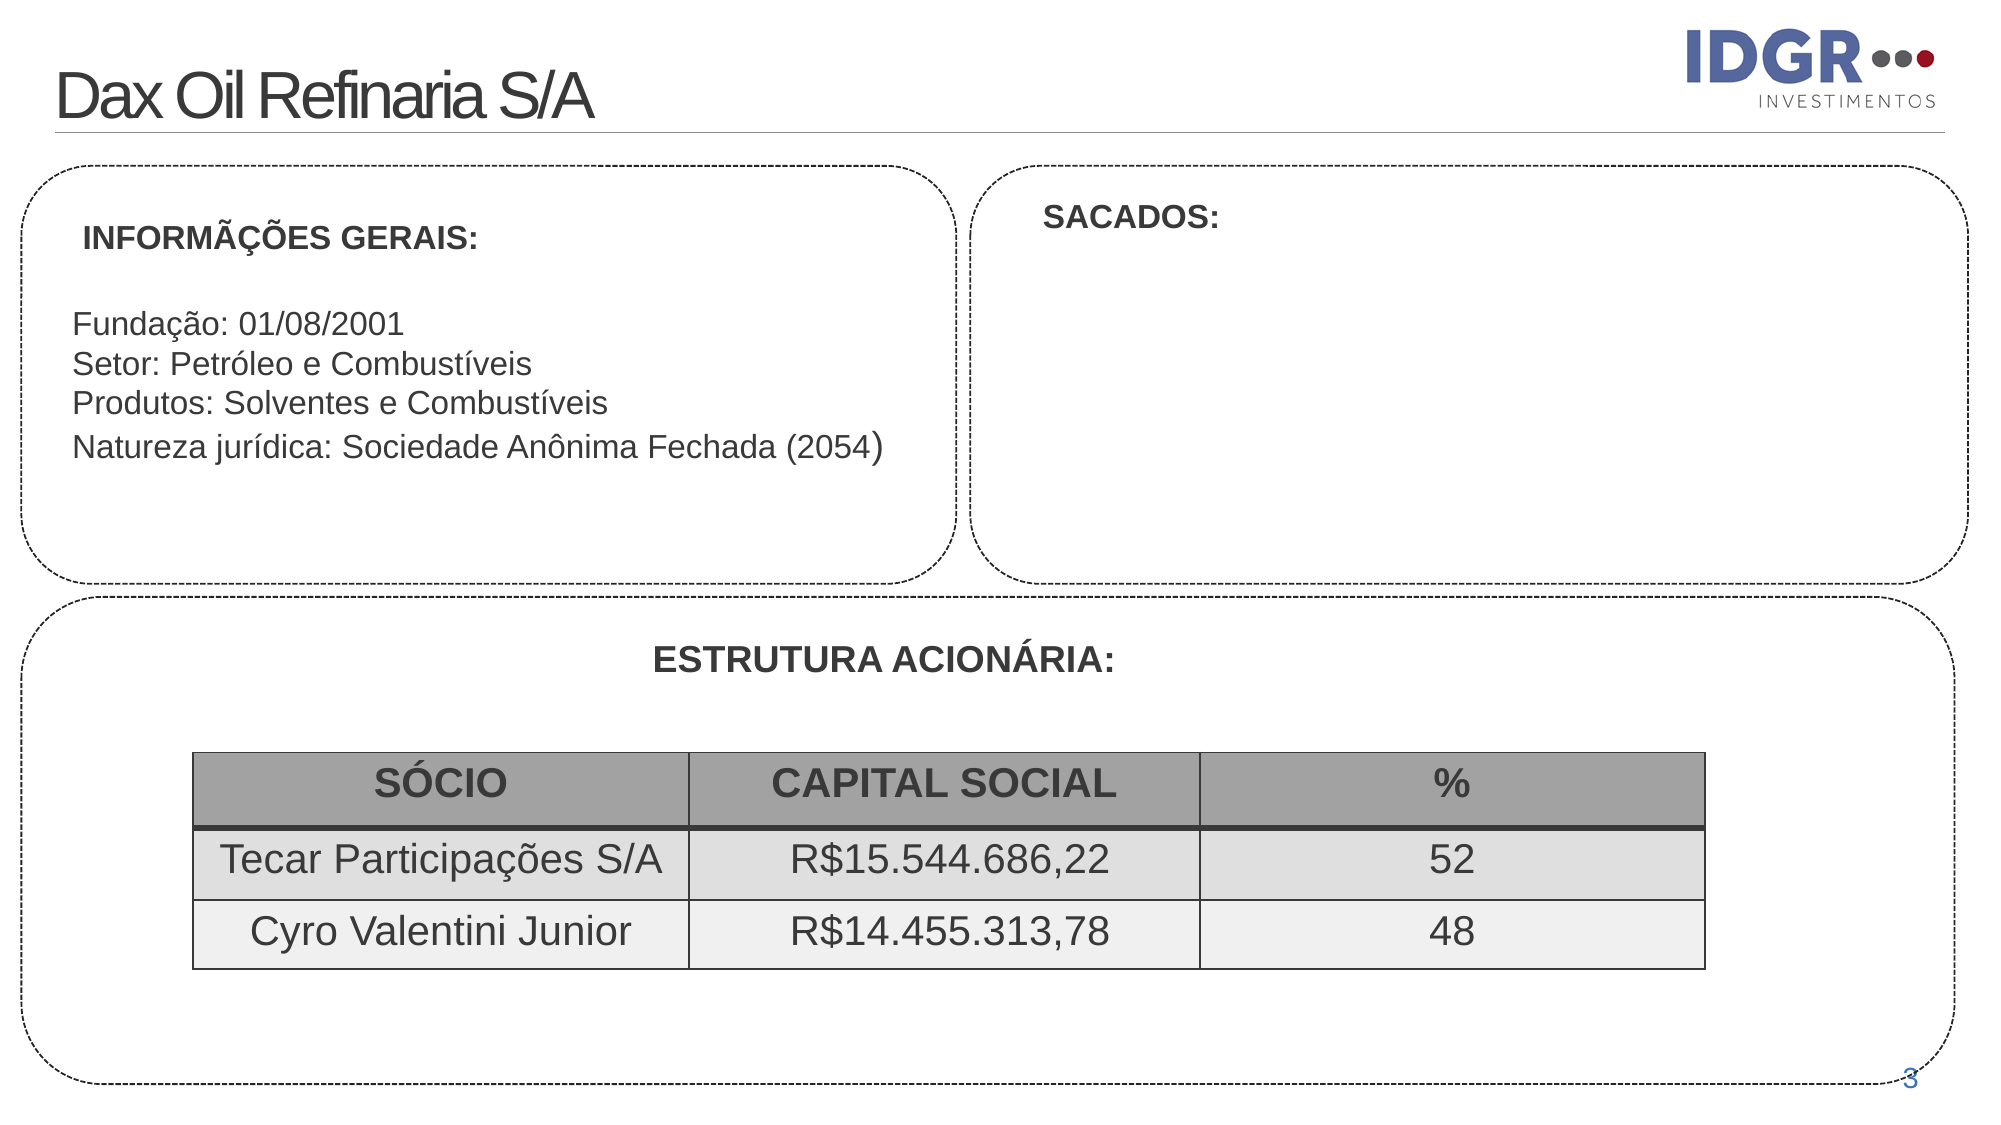

# Dax Oil Refinaria S/A

SACADOS:

 INFORMÃÇÕES GERAIS:
Fundação: 01/08/2001
Setor: Petróleo e Combustíveis
Produtos: Solventes e Combustíveis
Natureza jurídica: Sociedade Anônima Fechada (2054)

ESTRUTURA ACIONÁRIA:
| SÓCIO | CAPITAL SOCIAL | % |
| --- | --- | --- |
| Tecar Participações S/A | R$15.544.686,22 | 52 |
| Cyro Valentini Junior | R$14.455.313,78 | 48 |